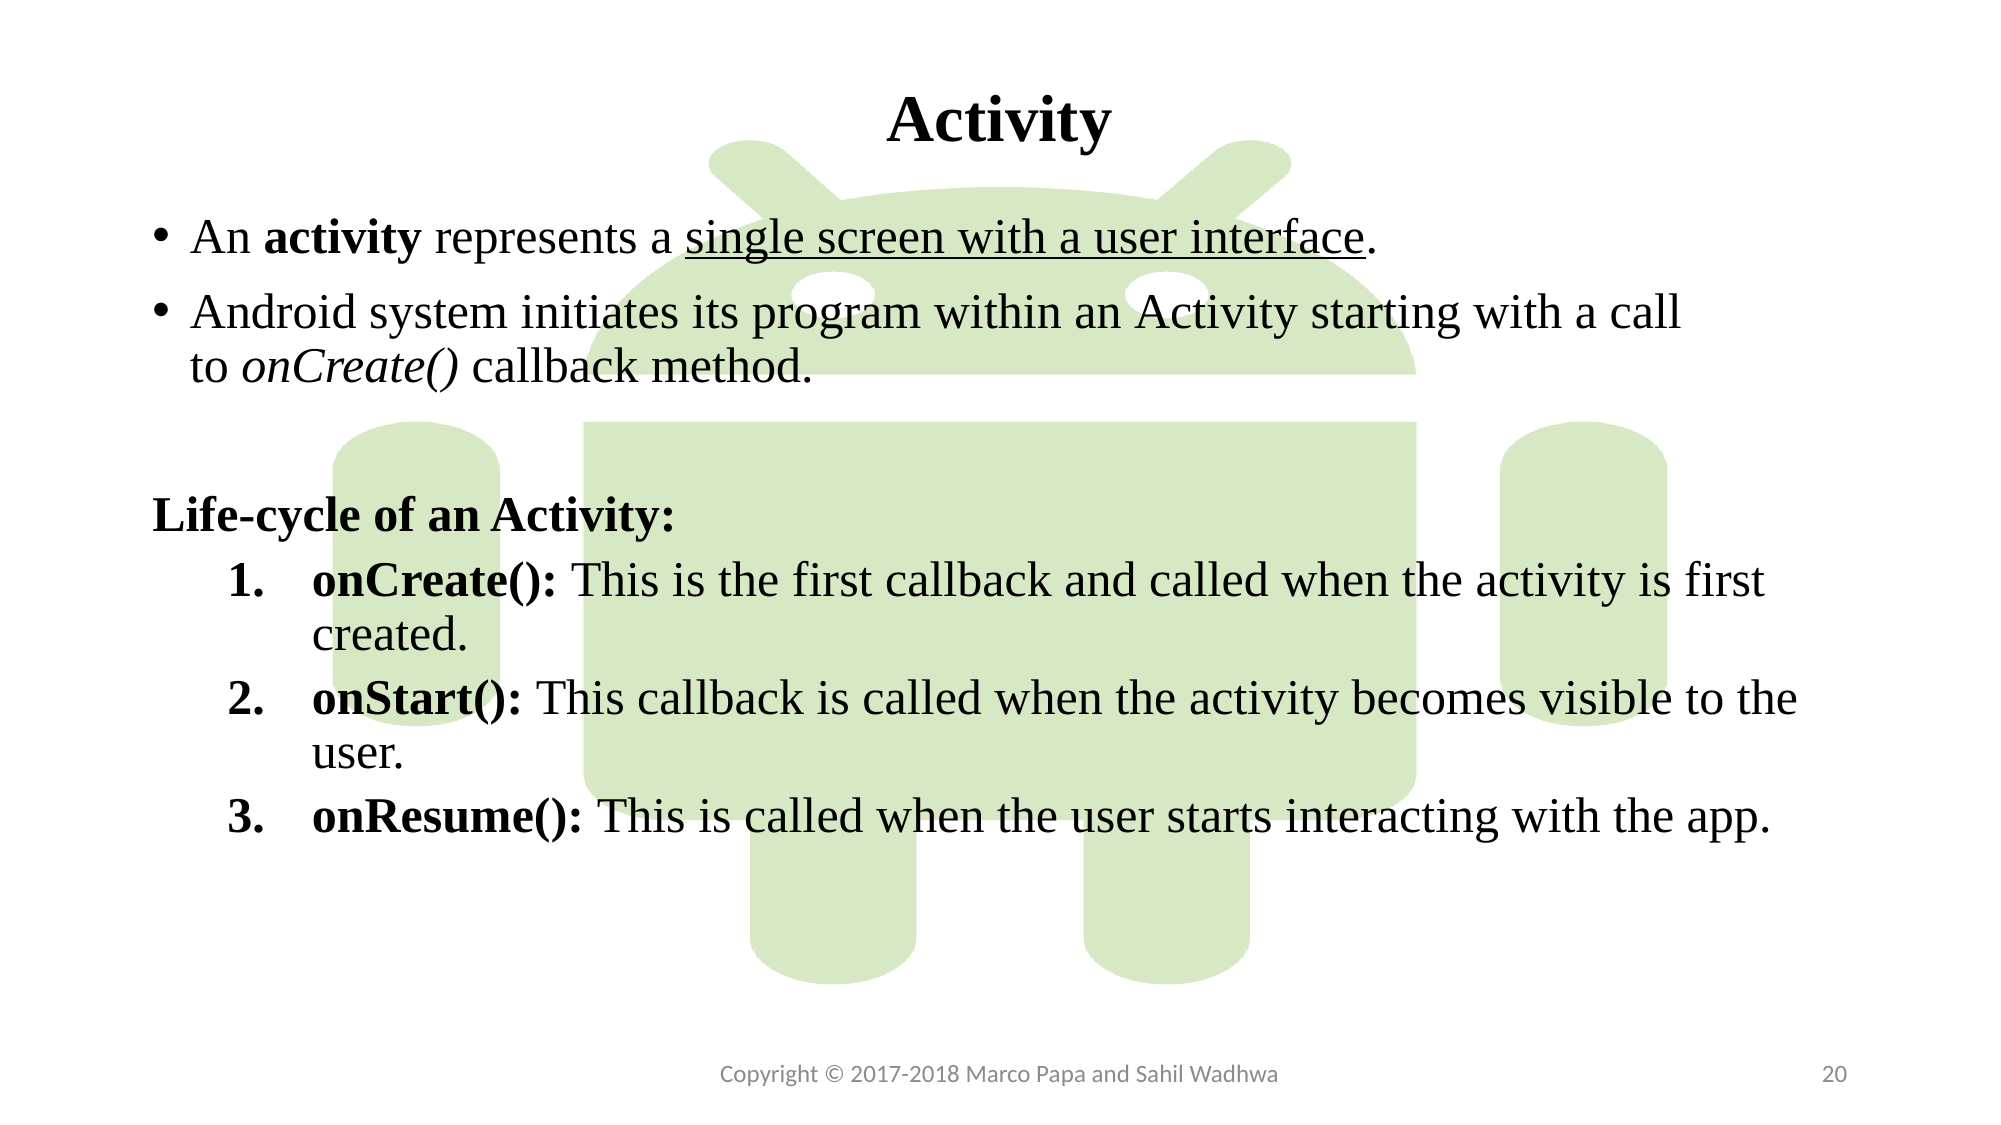

# Activity
An activity represents a single screen with a user interface.
Android system initiates its program within an Activity starting with a call to onCreate() callback method.

Life-cycle of an Activity:
onCreate(): This is the first callback and called when the activity is first created.
onStart(): This callback is called when the activity becomes visible to the user.
onResume(): This is called when the user starts interacting with the app.
Copyright © 2017-2018 Marco Papa and Sahil Wadhwa
20